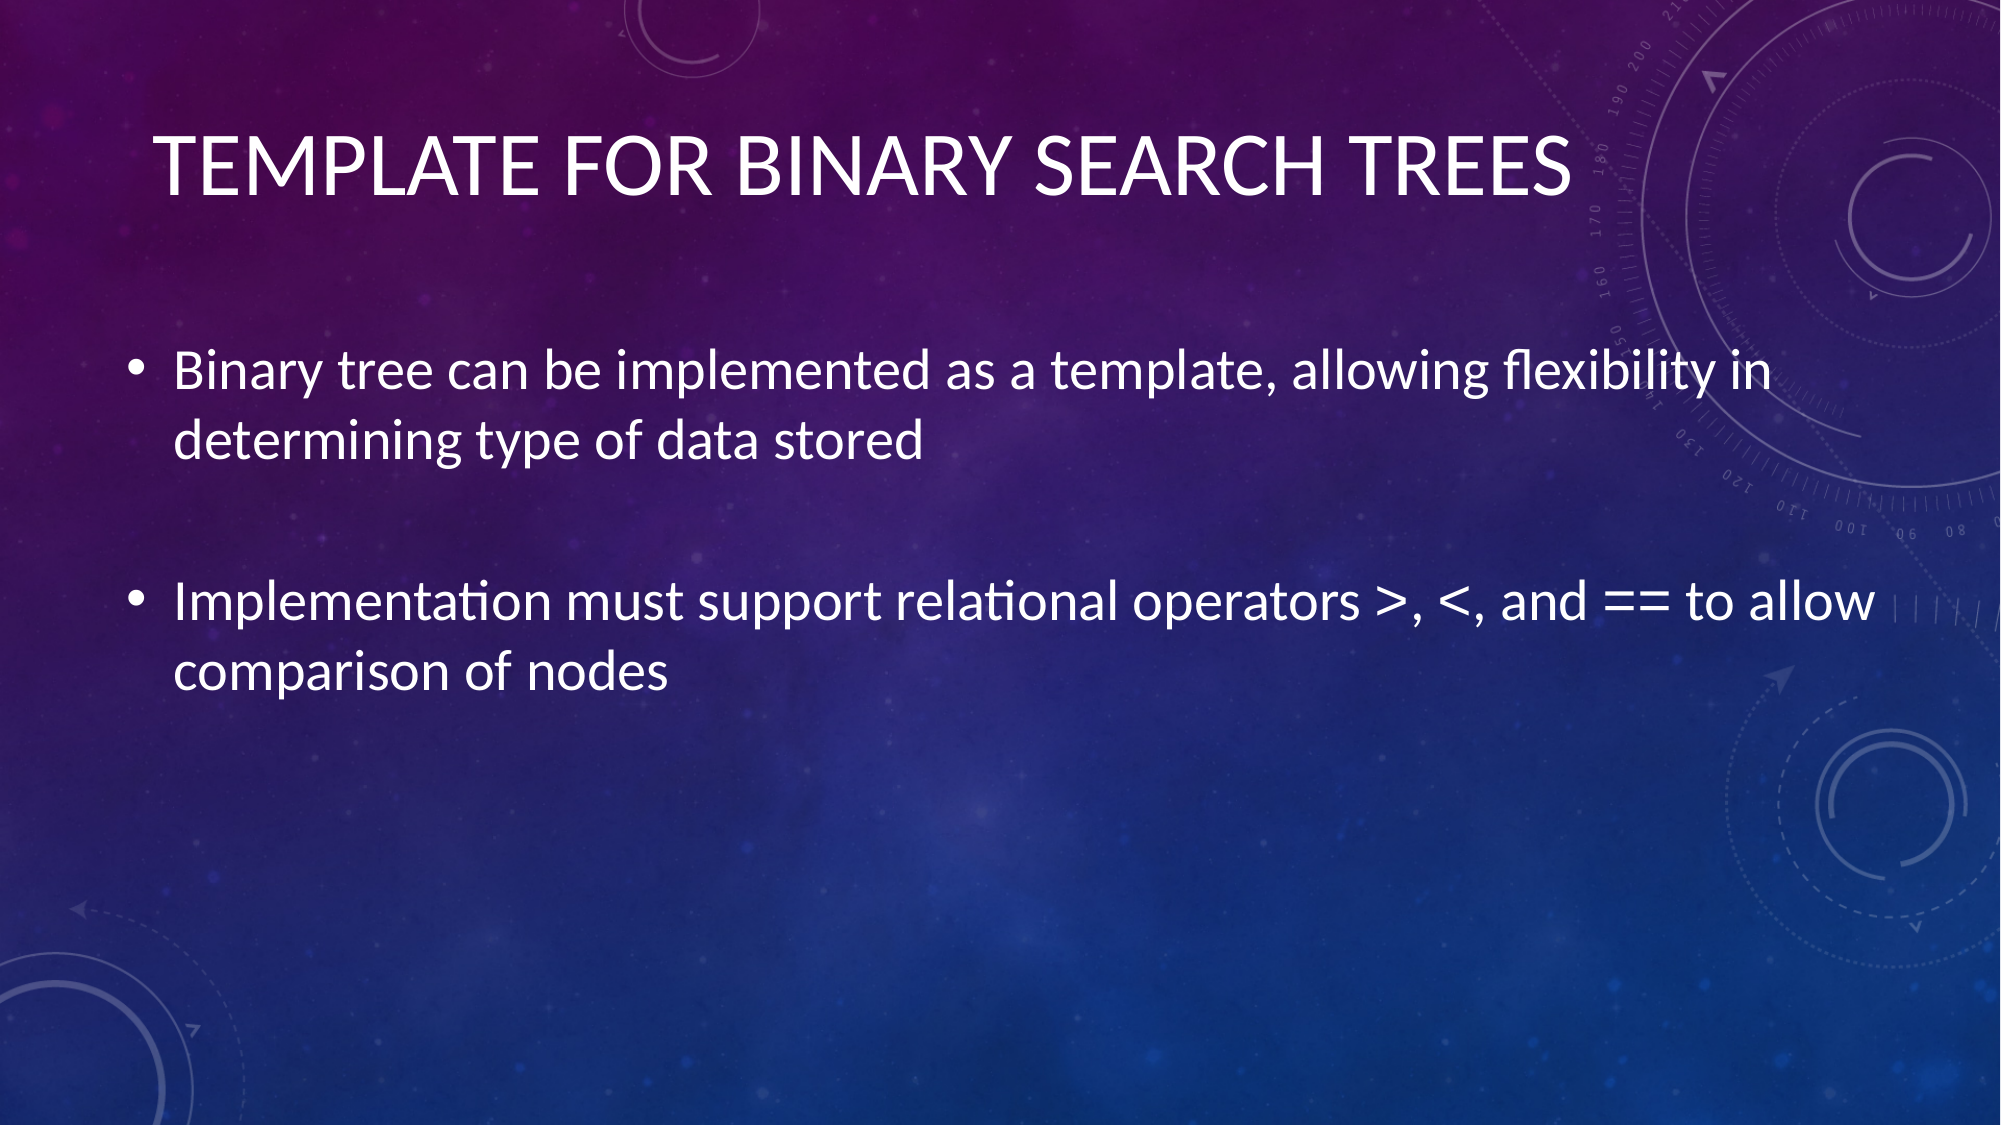

# Template for Binary Search Trees
Binary tree can be implemented as a template, allowing flexibility in  determining type of data stored
Implementation must support relational operators >, <, and == to allow comparison of nodes